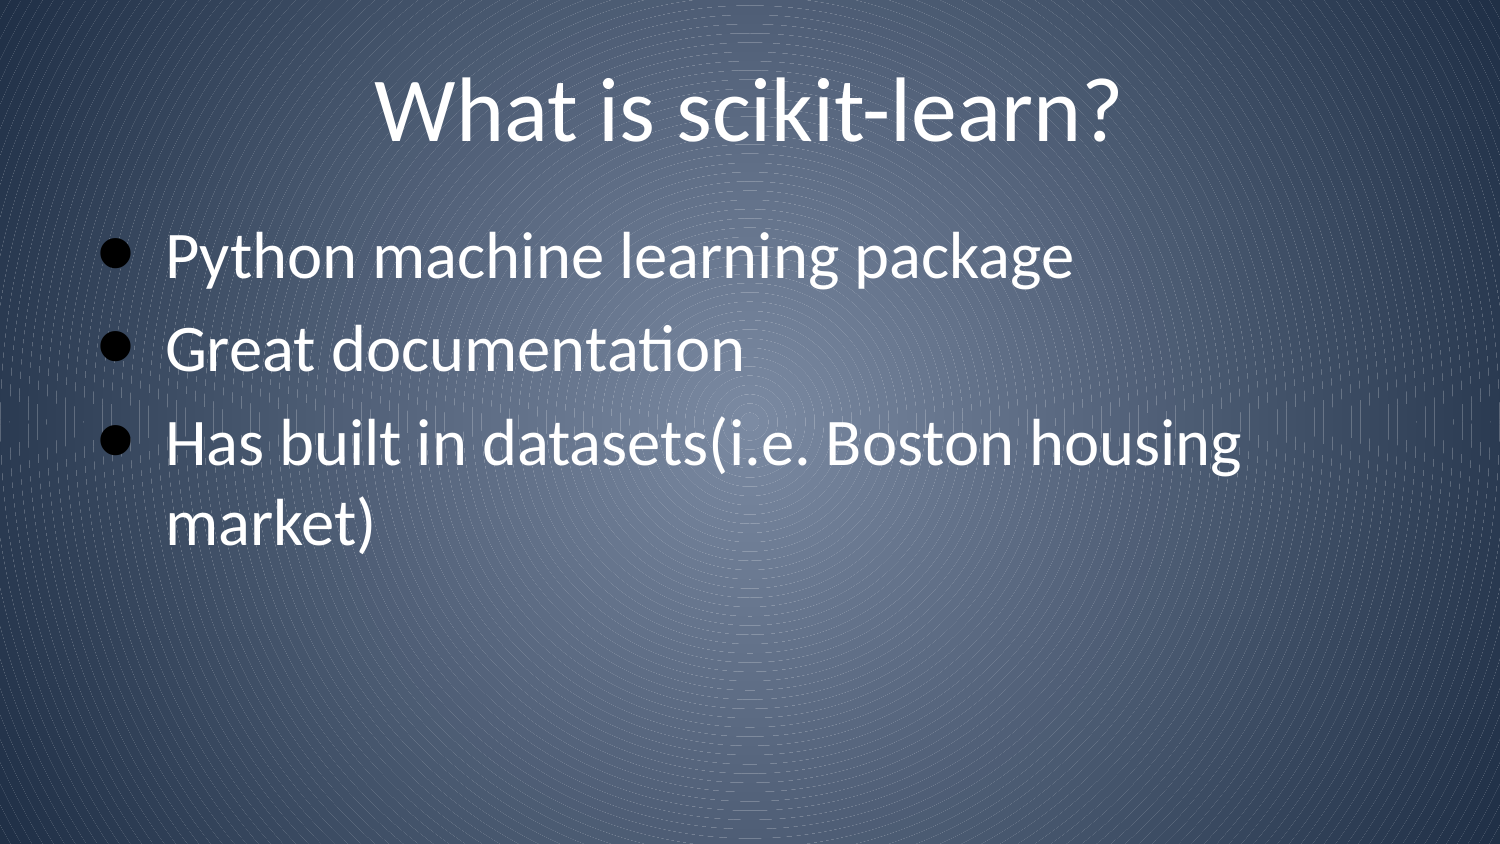

# What is scikit-learn?
Python machine learning package
Great documentation
Has built in datasets(i.e. Boston housing market)